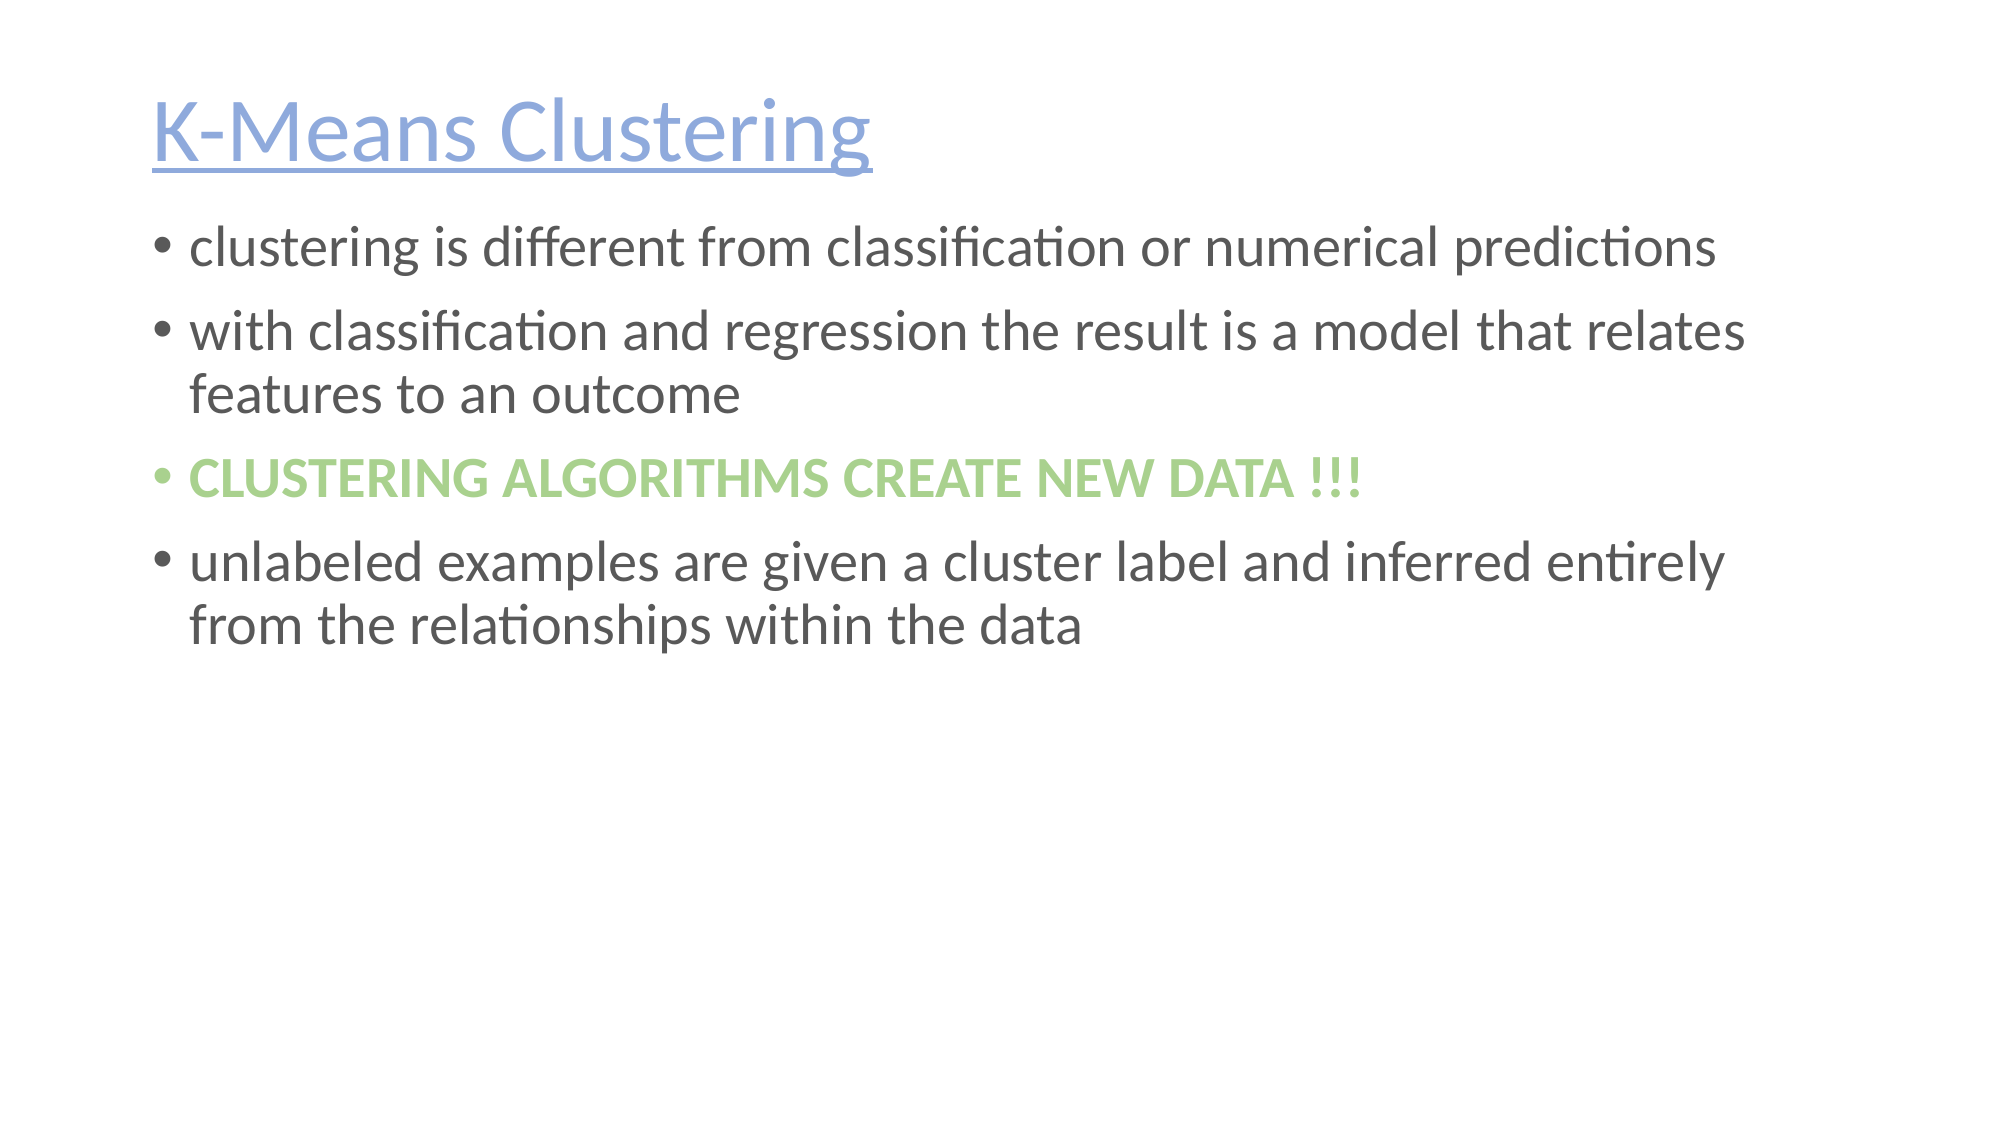

# K-Means Clustering
clustering is different from classification or numerical predictions
with classification and regression the result is a model that relates features to an outcome
CLUSTERING ALGORITHMS CREATE NEW DATA !!!
unlabeled examples are given a cluster label and inferred entirely from the relationships within the data